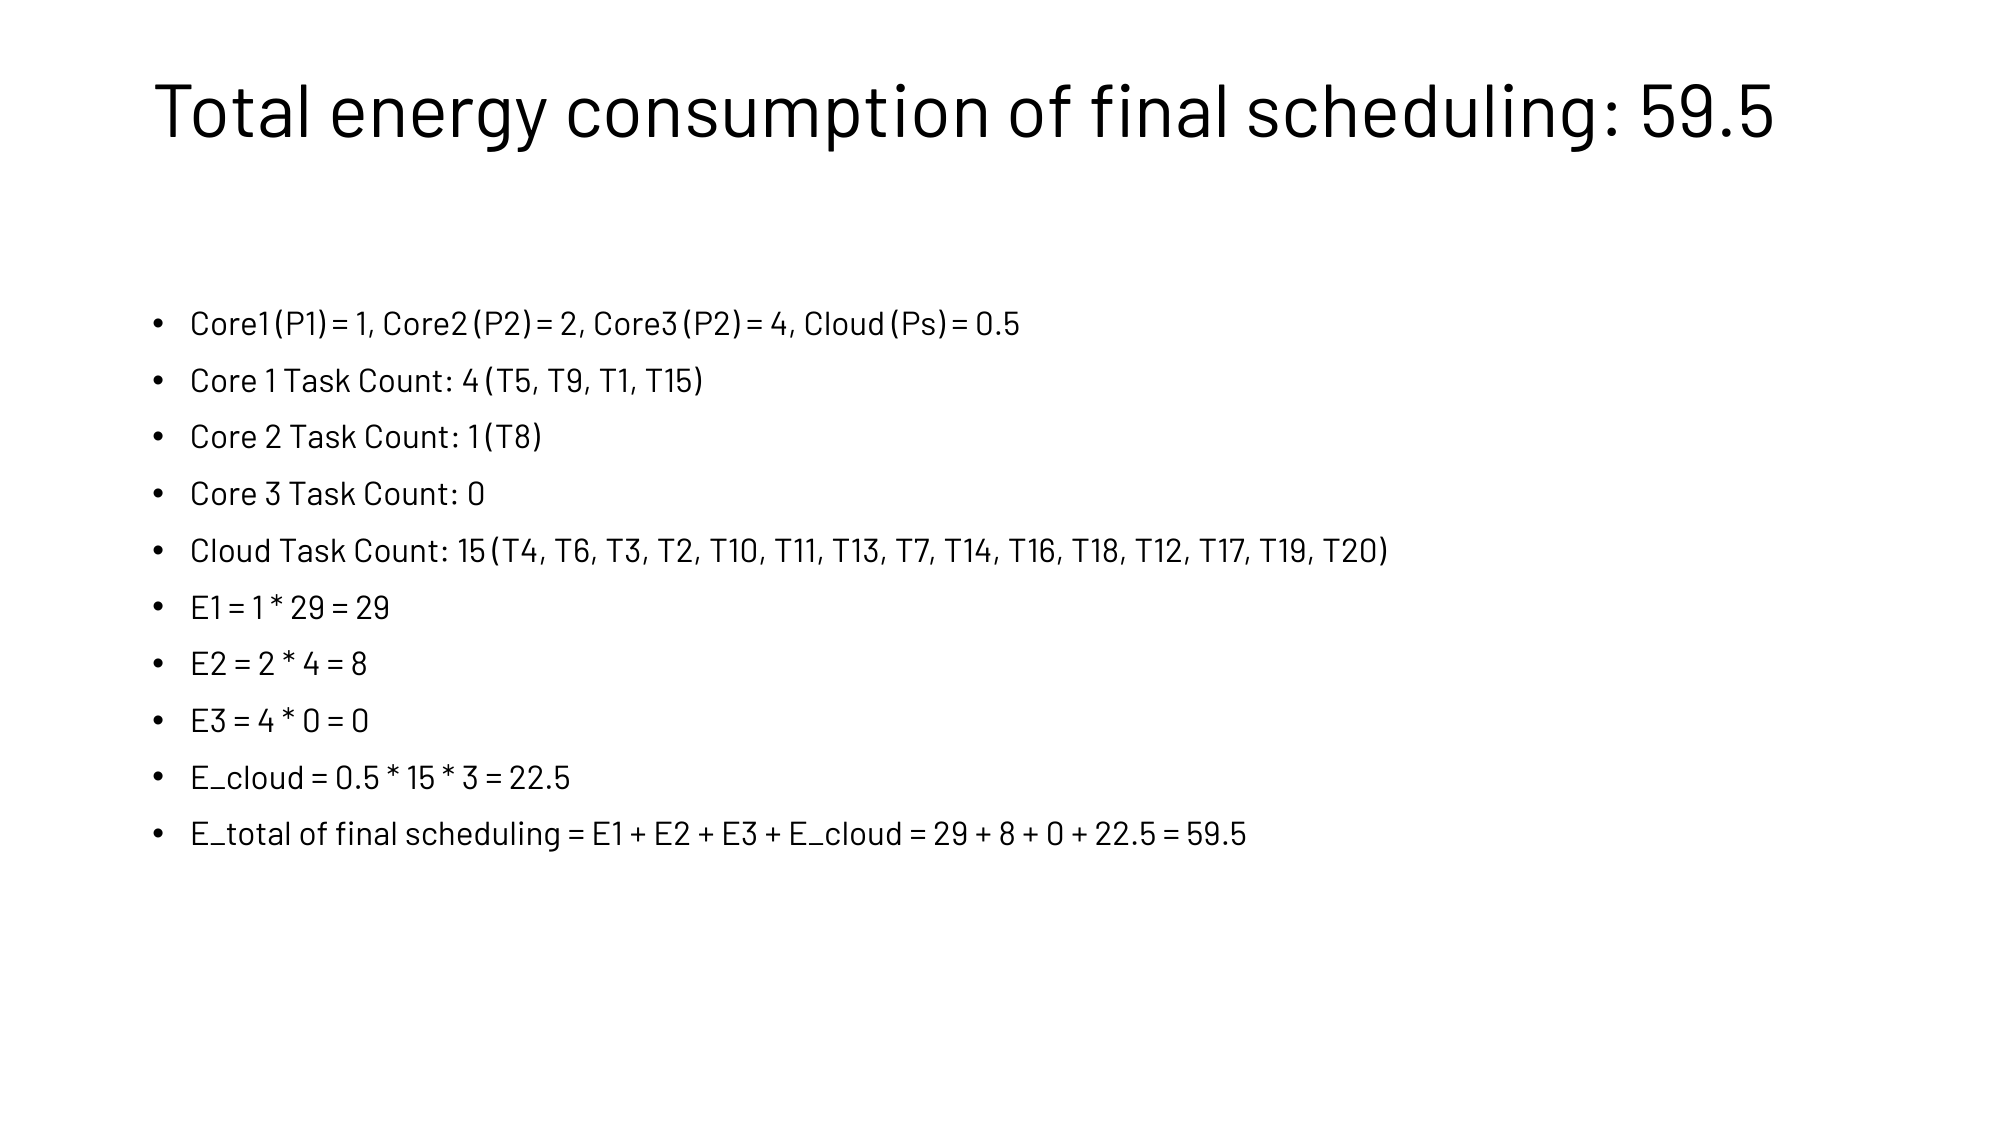

# Total energy consumption of final scheduling: 59.5
Core1 (P1) = 1, Core2 (P2) = 2, Core3 (P2) = 4, Cloud (Ps) = 0.5
Core 1 Task Count: 4 (T5, T9, T1, T15)
Core 2 Task Count: 1 (T8)
Core 3 Task Count: 0
Cloud Task Count: 15 (T4, T6, T3, T2, T10, T11, T13, T7, T14, T16, T18, T12, T17, T19, T20)
E1 = 1 * 29 = 29
E2 = 2 * 4 = 8
E3 = 4 * 0 = 0
E_cloud = 0.5 * 15 * 3 = 22.5
E_total of final scheduling = E1 + E2 + E3 + E_cloud = 29 + 8 + 0 + 22.5 = 59.5